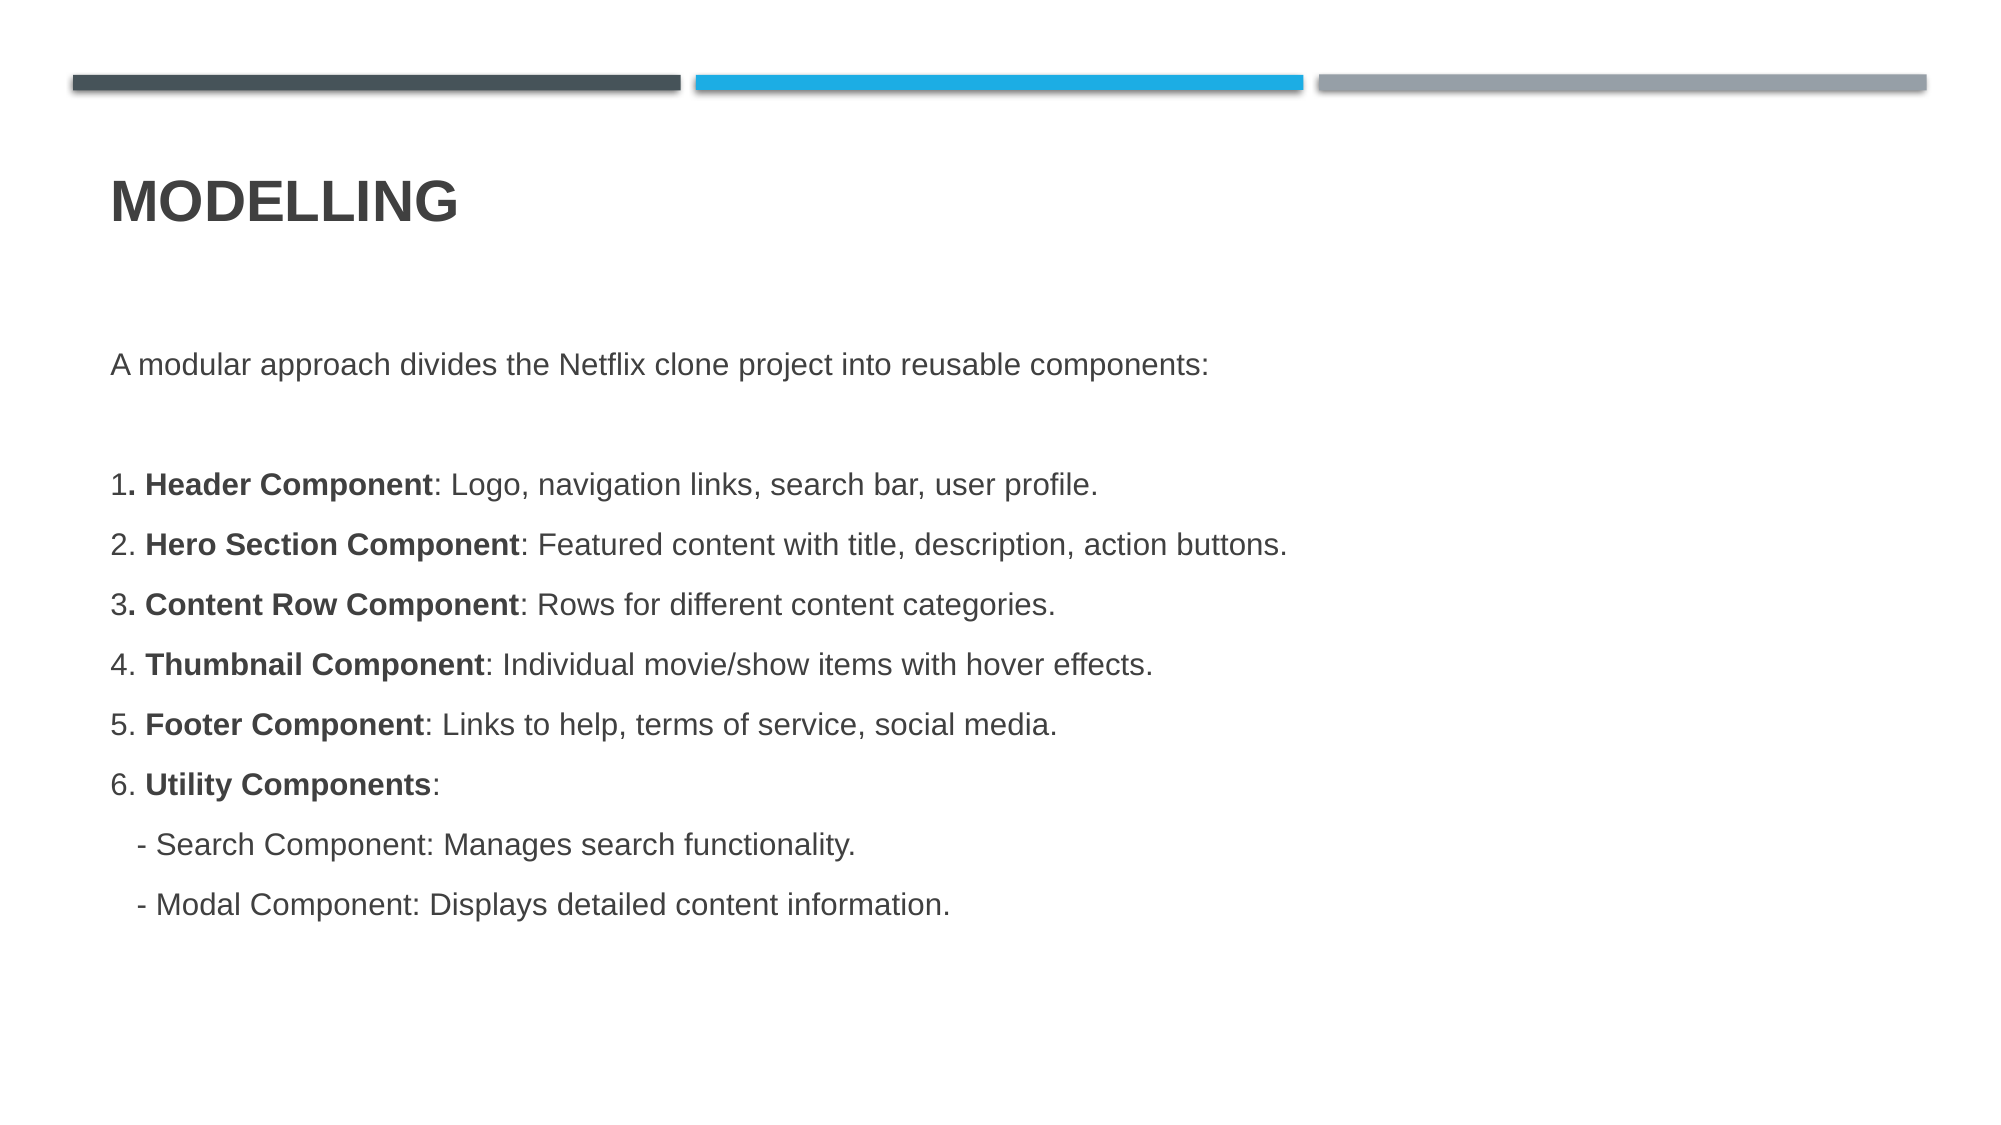

# Modelling
A modular approach divides the Netflix clone project into reusable components:

1. Header Component: Logo, navigation links, search bar, user profile.
2. Hero Section Component: Featured content with title, description, action buttons.
3. Content Row Component: Rows for different content categories.
4. Thumbnail Component: Individual movie/show items with hover effects.
5. Footer Component: Links to help, terms of service, social media.
6. Utility Components:
   - Search Component: Manages search functionality.
   - Modal Component: Displays detailed content information.